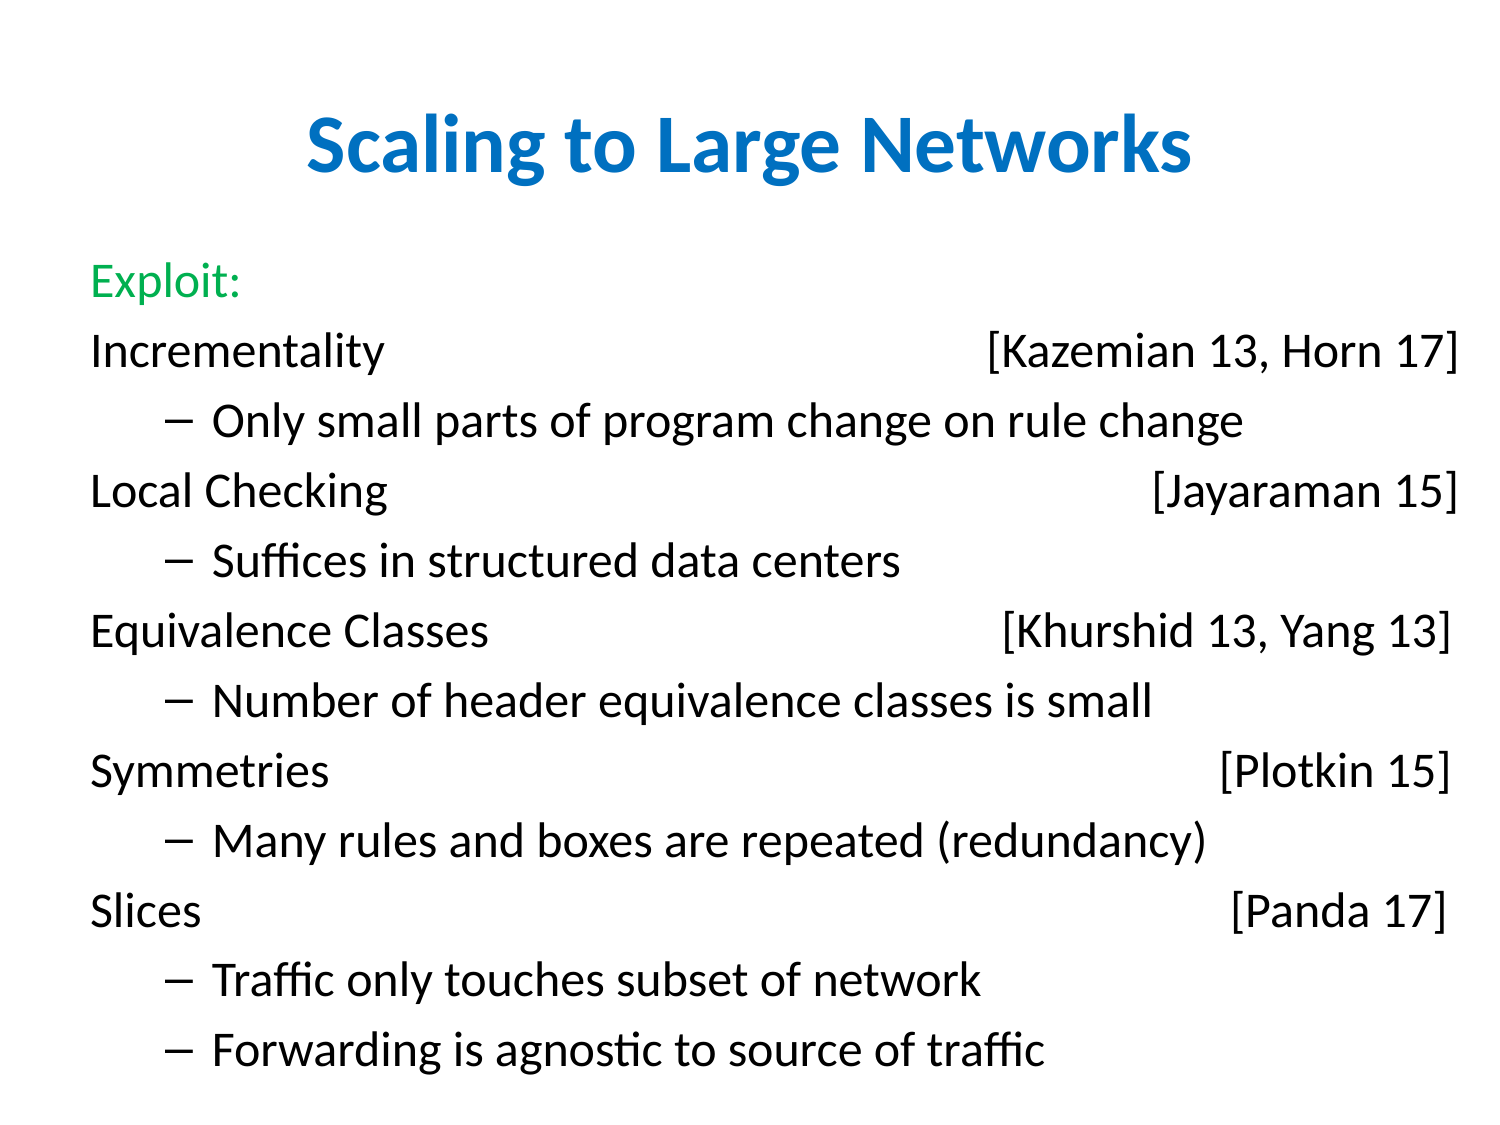

# Scaling to Large Networks
Exploit:
Incrementality  			             [Kazemian 13, Horn 17]
Only small parts of program change on rule change
Local Checking                                                          	 [Jayaraman 15]
Suffices in structured data centers
Equivalence Classes 			    	 [Khurshid 13, Yang 13]
Number of header equivalence classes is small
Symmetries 					   	       [Plotkin 15]
Many rules and boxes are repeated (redundancy)
Slices							        [Panda 17]
Traffic only touches subset of network
Forwarding is agnostic to source of traffic